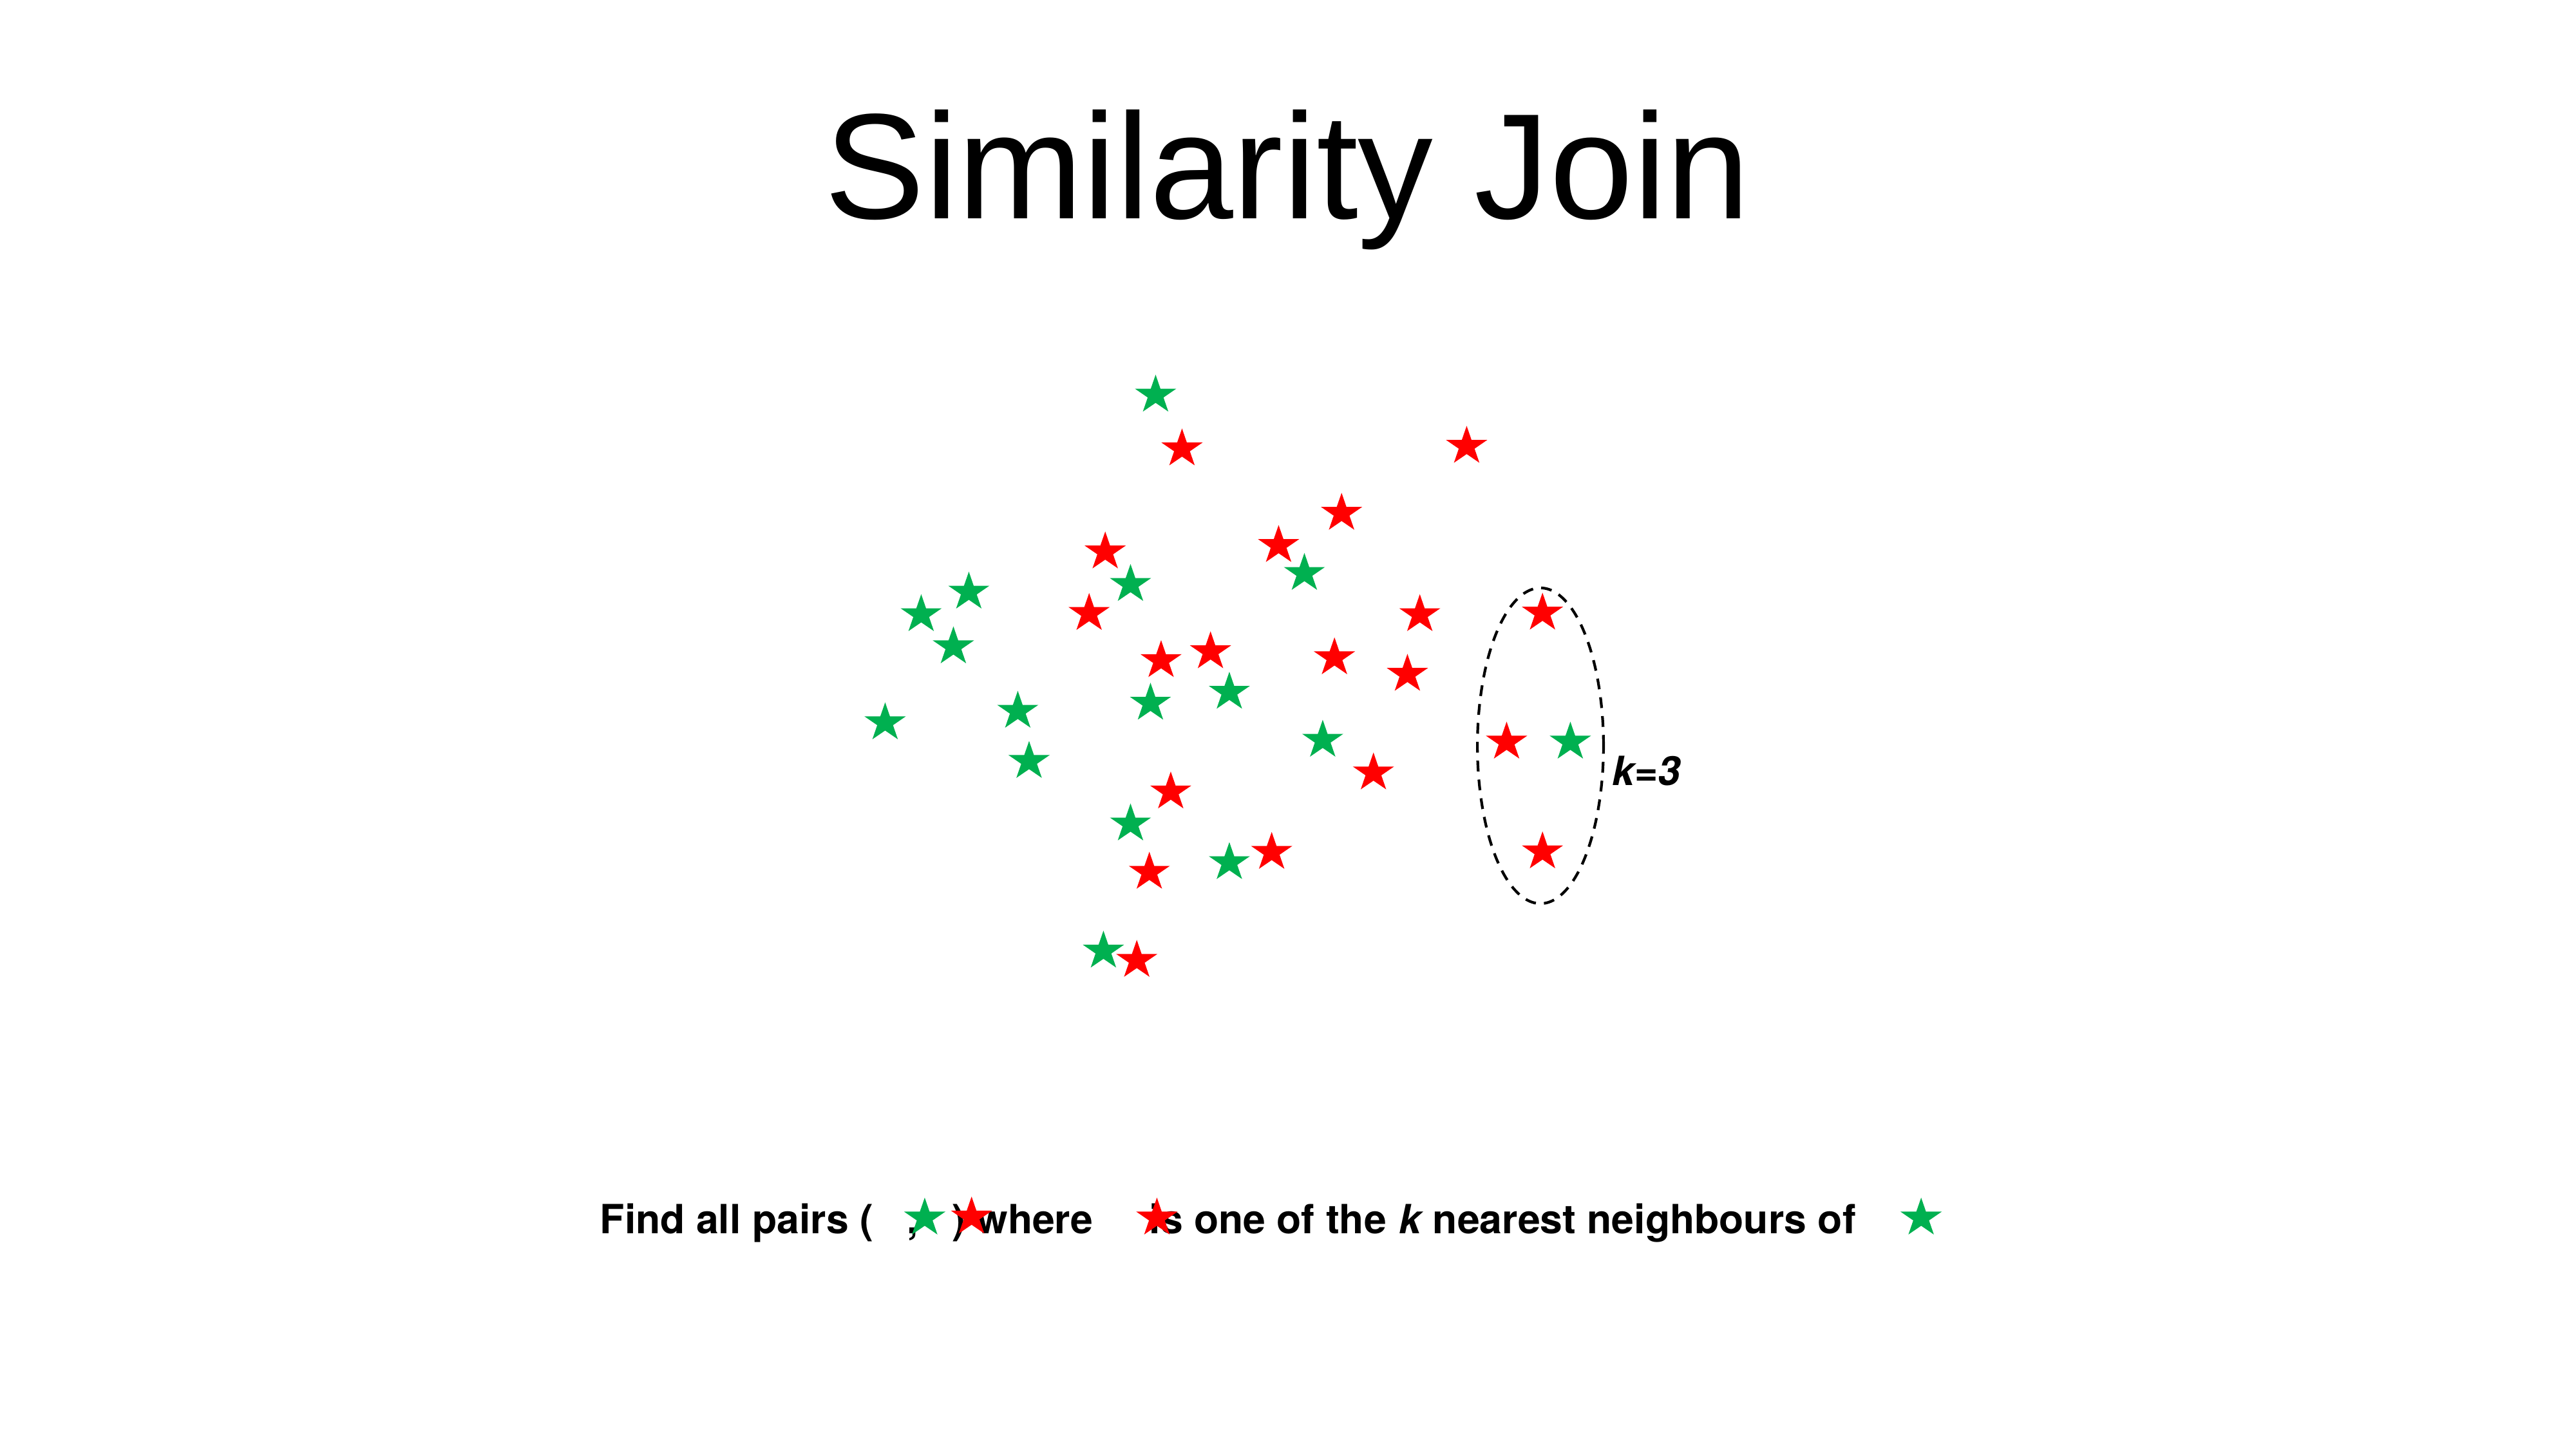

# Similarity Join

k=3

Find all pairs (   ,   ) where     is one of the k nearest neighbours of